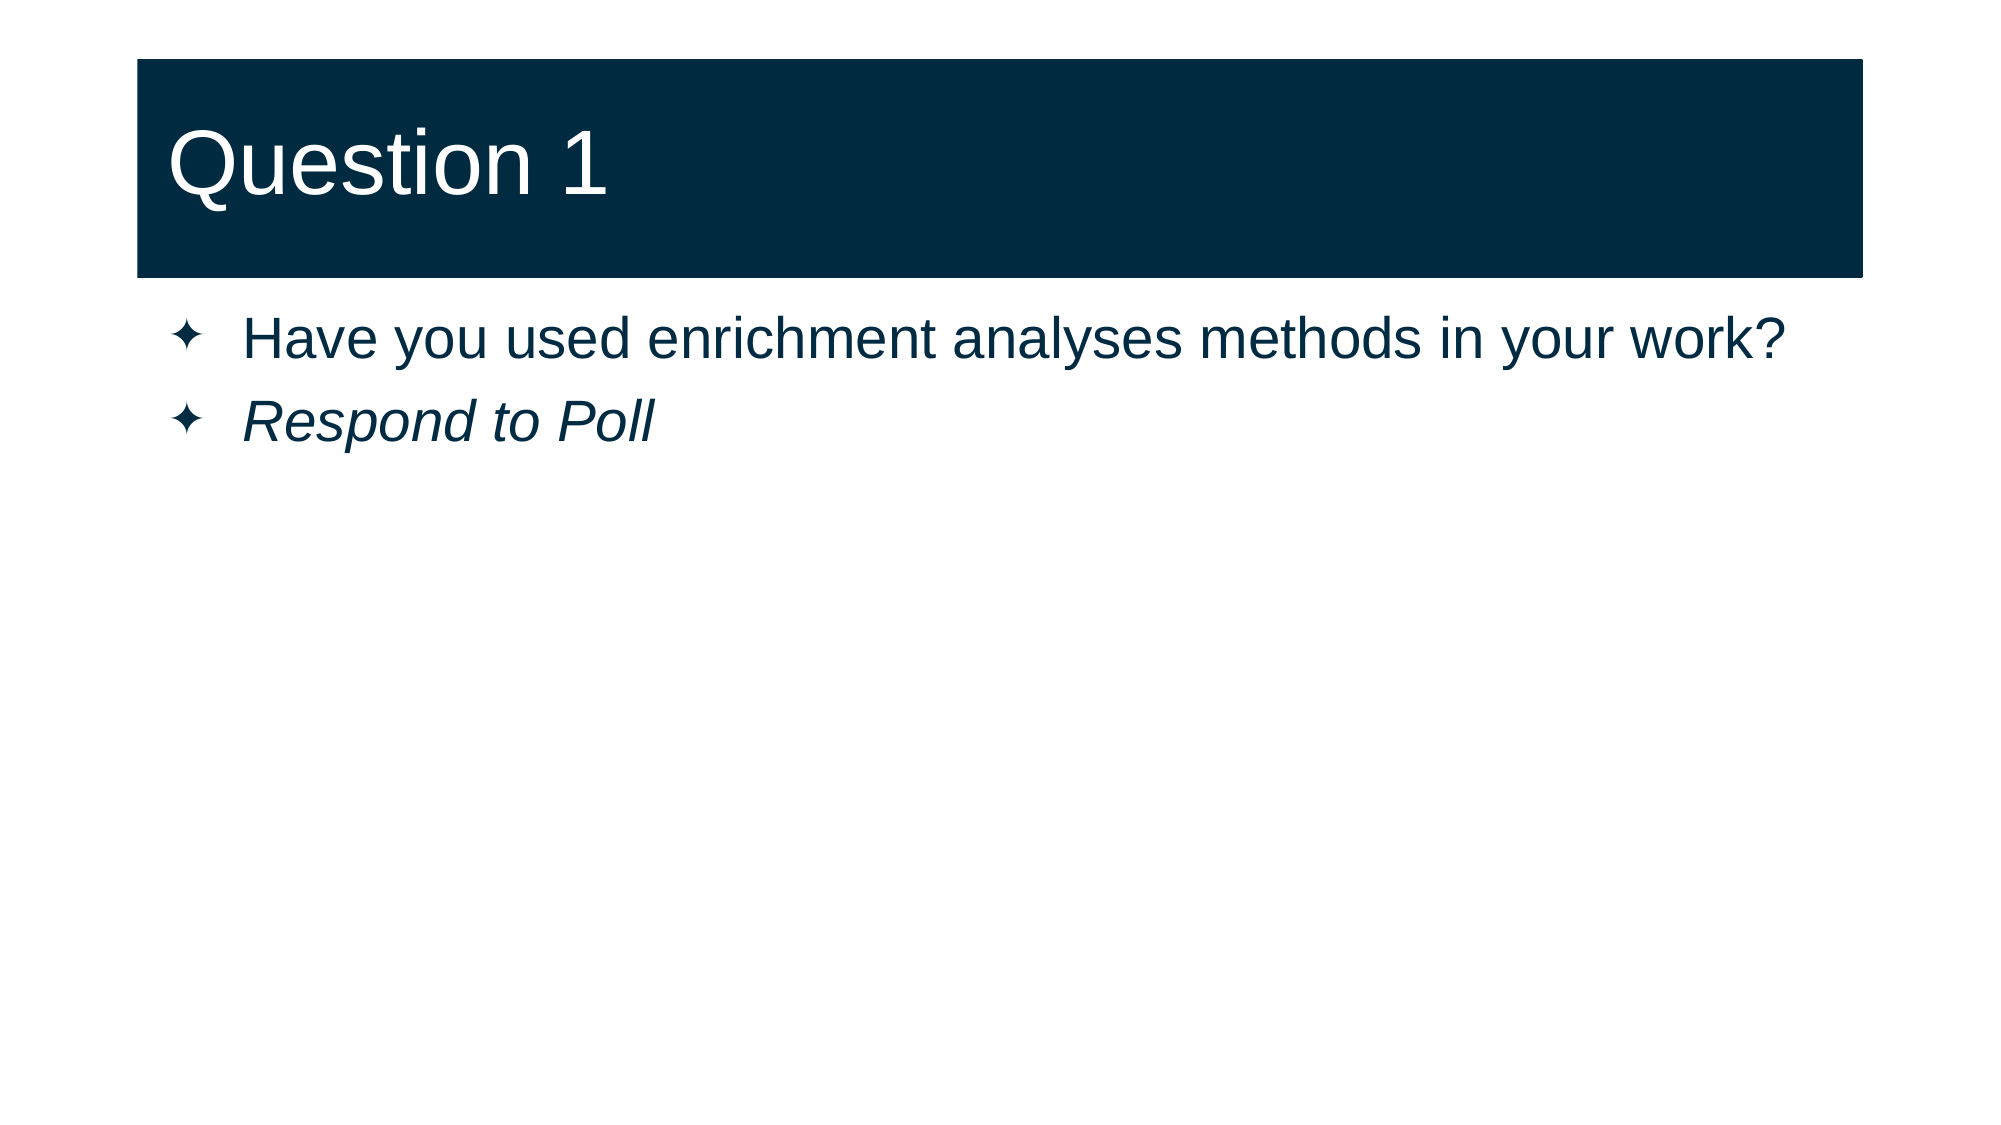

# Question 1
Have you used enrichment analyses methods in your work?
Respond to Poll